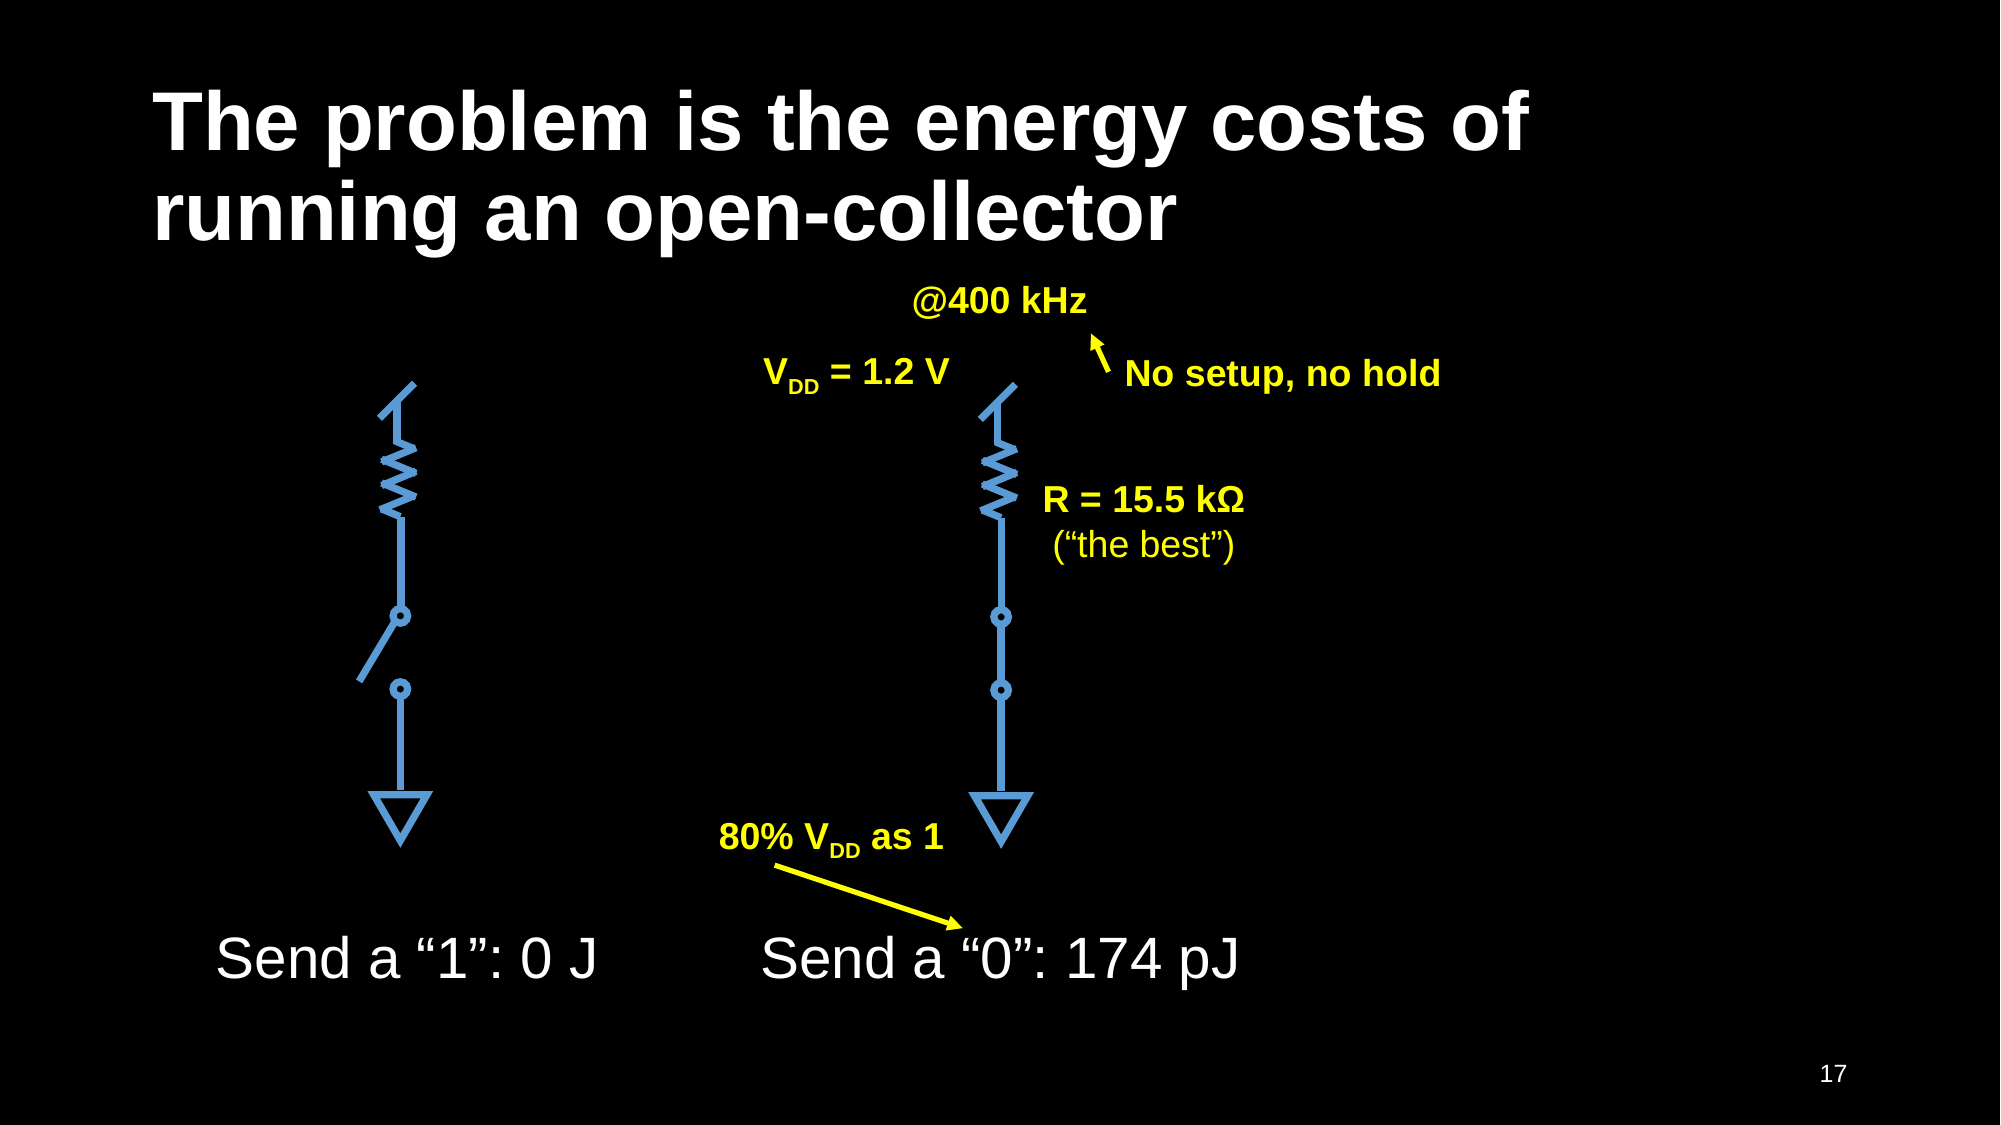

# The problem is the energy costs of running an open-collector
@400 kHz
No setup, no hold
VDD = 1.2 V

R = 15.5 kΩ
(“the best”)
80% VDD as 1
Send a “1”: 0 J
Send a “0”: 174 pJ
17